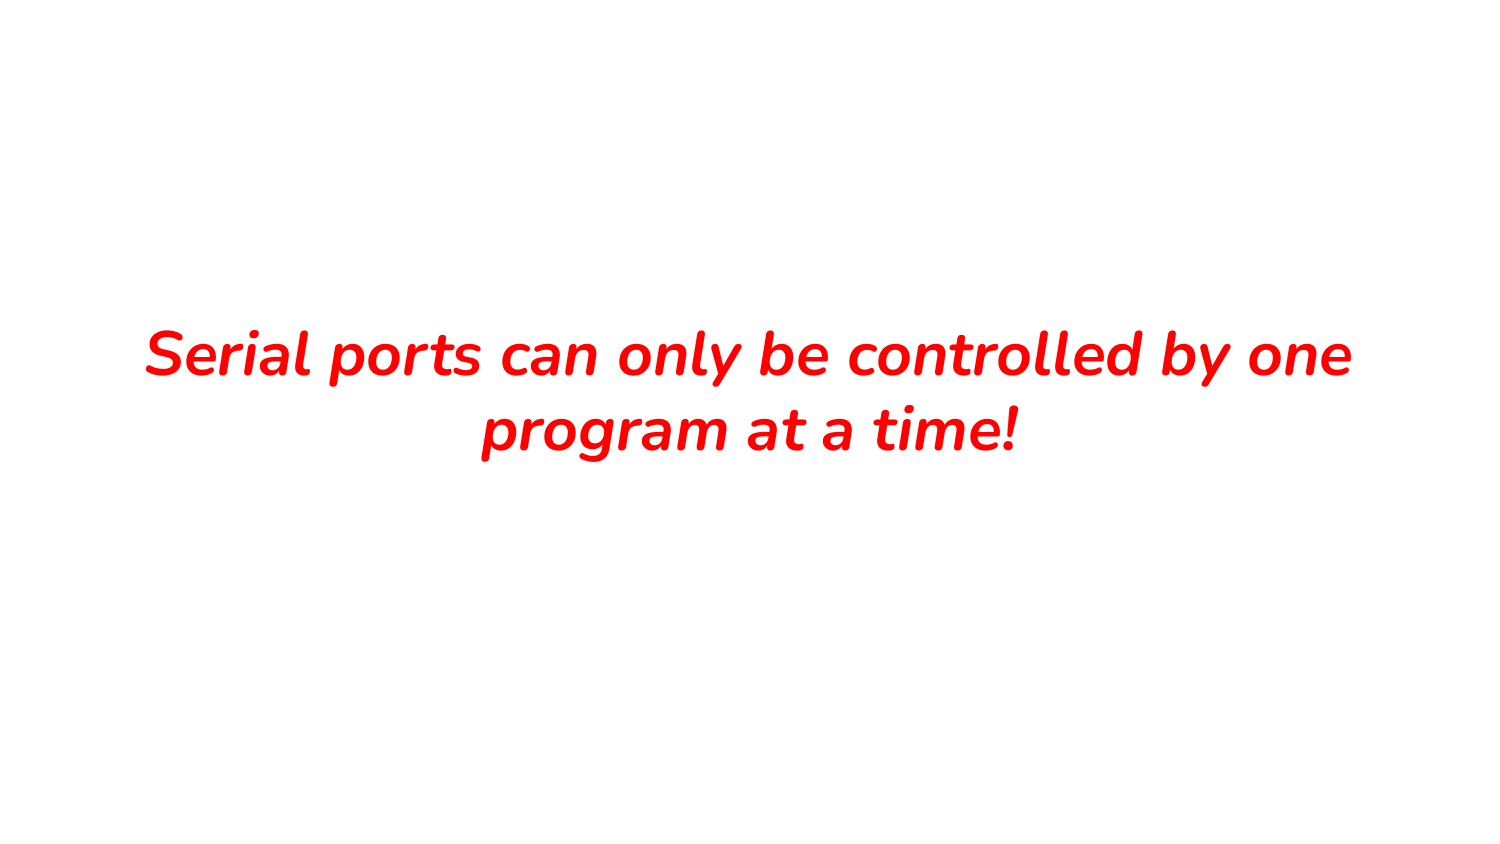

# Serial ports can only be controlled by one program at a time!